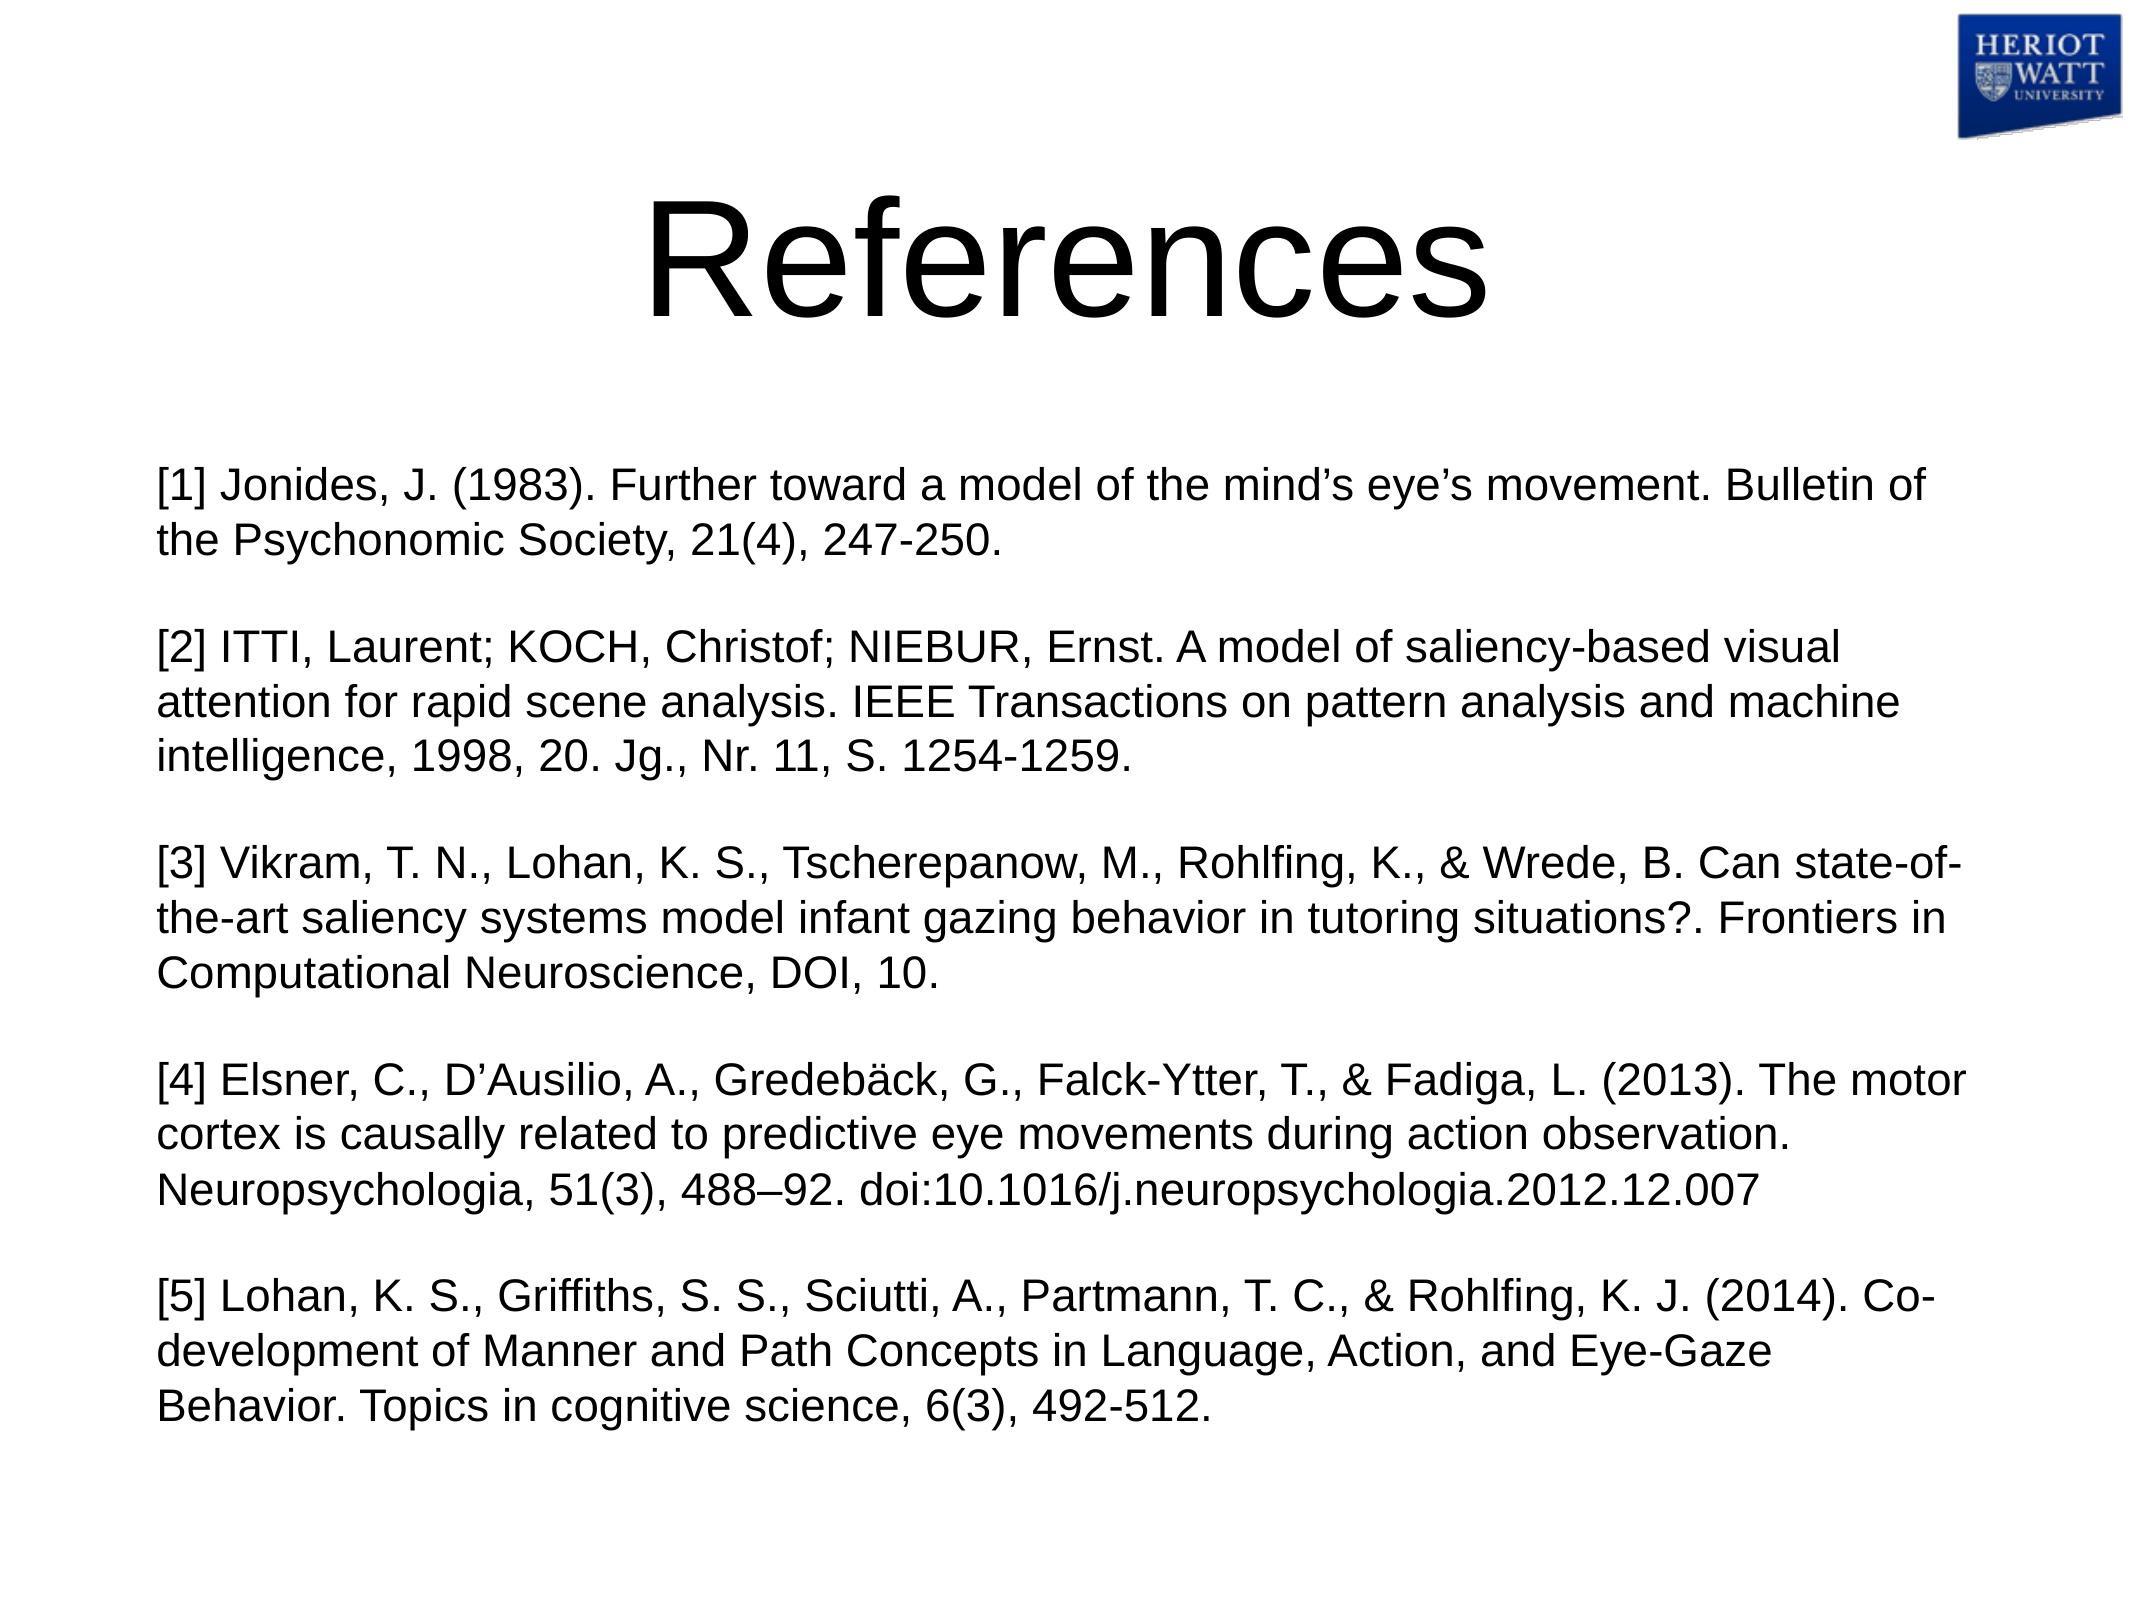

# References
[1] Jonides, J. (1983). Further toward a model of the mind’s eye’s movement. Bulletin of the Psychonomic Society, 21(4), 247-250.
[2] ITTI, Laurent; KOCH, Christof; NIEBUR, Ernst. A model of saliency-based visual attention for rapid scene analysis. IEEE Transactions on pattern analysis and machine intelligence, 1998, 20. Jg., Nr. 11, S. 1254-1259.
[3] Vikram, T. N., Lohan, K. S., Tscherepanow, M., Rohlfing, K., & Wrede, B. Can state-of-the-art saliency systems model infant gazing behavior in tutoring situations?. Frontiers in Computational Neuroscience, DOI, 10.
[4] Elsner, C., D’Ausilio, A., Gredebäck, G., Falck-Ytter, T., & Fadiga, L. (2013). The motor cortex is causally related to predictive eye movements during action observation. Neuropsychologia, 51(3), 488–92. doi:10.1016/j.neuropsychologia.2012.12.007
[5] Lohan, K. S., Griffiths, S. S., Sciutti, A., Partmann, T. C., & Rohlfing, K. J. (2014). Co‐development of Manner and Path Concepts in Language, Action, and Eye‐Gaze Behavior. Topics in cognitive science, 6(3), 492-512.